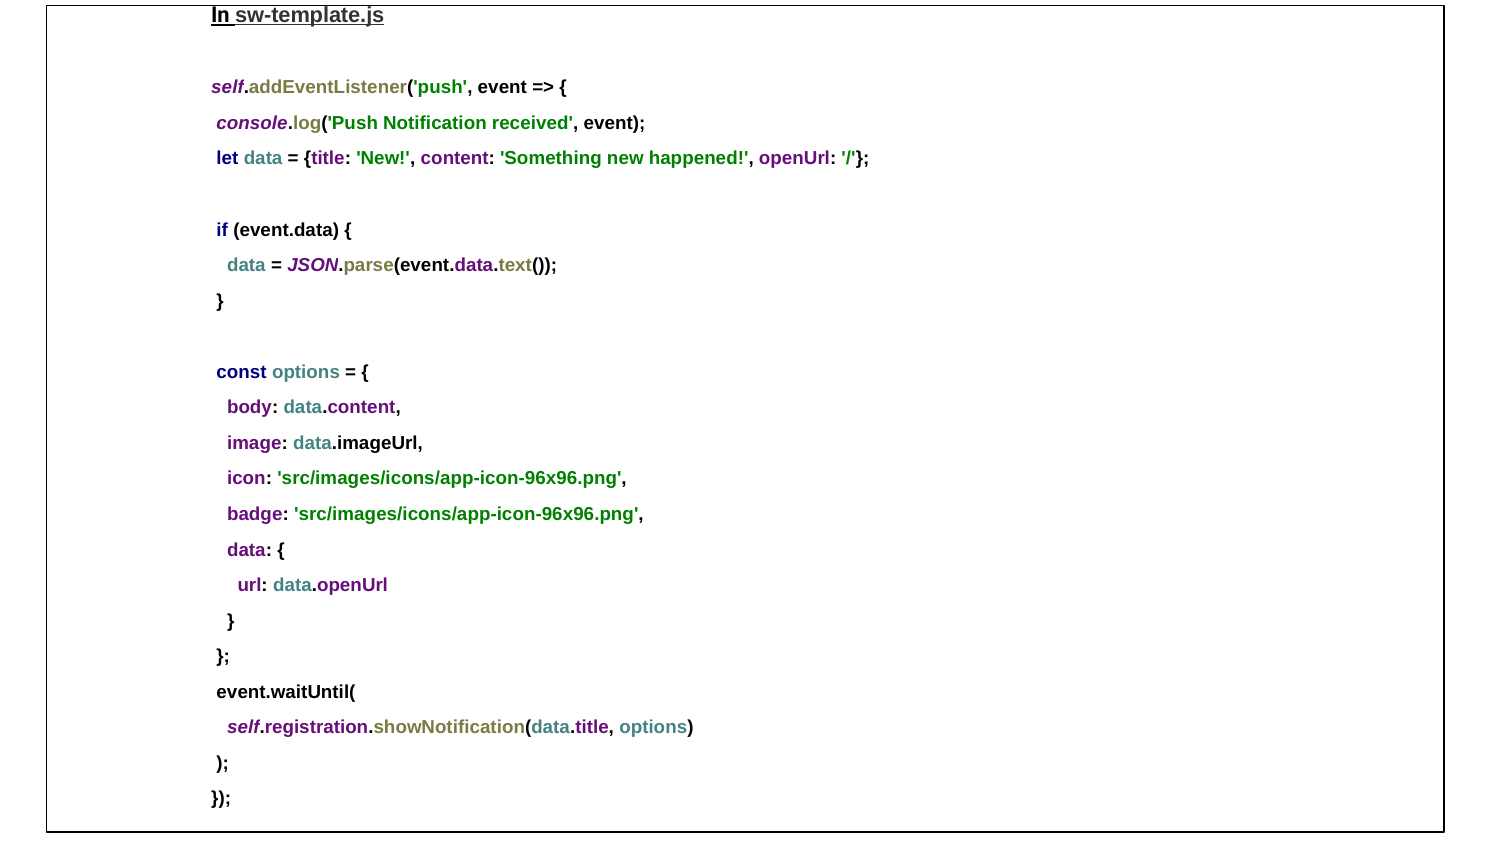

In sw-template.js

self.addEventListener('push', event => {
 console.log('Push Notification received', event);
 let data = {title: 'New!', content: 'Something new happened!', openUrl: '/'};

 if (event.data) {
   data = JSON.parse(event.data.text());
 }

 const options = {
   body: data.content,
   image: data.imageUrl,
   icon: 'src/images/icons/app-icon-96x96.png',
   badge: 'src/images/icons/app-icon-96x96.png',
   data: {
     url: data.openUrl
   }
 };
 event.waitUntil(
   self.registration.showNotification(data.title, options)
 );
});